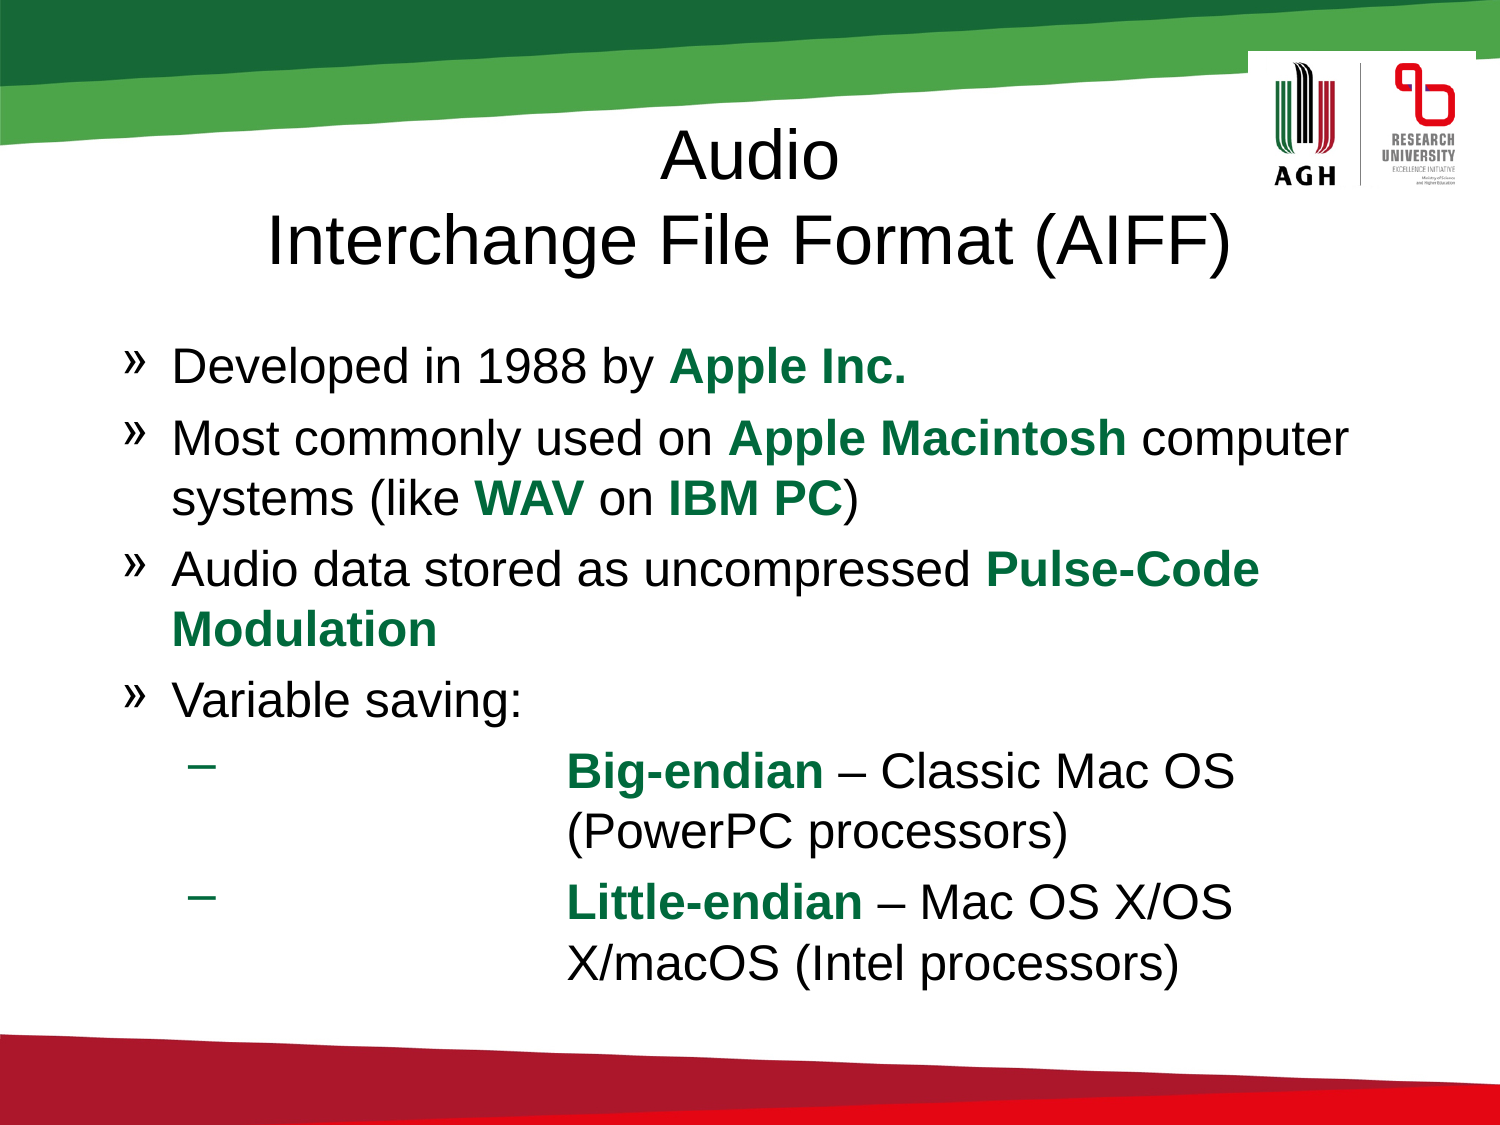

# Audio Interchange File Format (AIFF)
Developed in 1988 by Apple Inc.
Most commonly used on Apple Macintosh computer systems (like WAV on IBM PC)
Audio data stored as uncompressed Pulse-Code Modulation
Variable saving:
Big-endian – Classic Mac OS  (PowerPC processors)
Little-endian – Mac OS X/OS X/macOS (Intel processors)